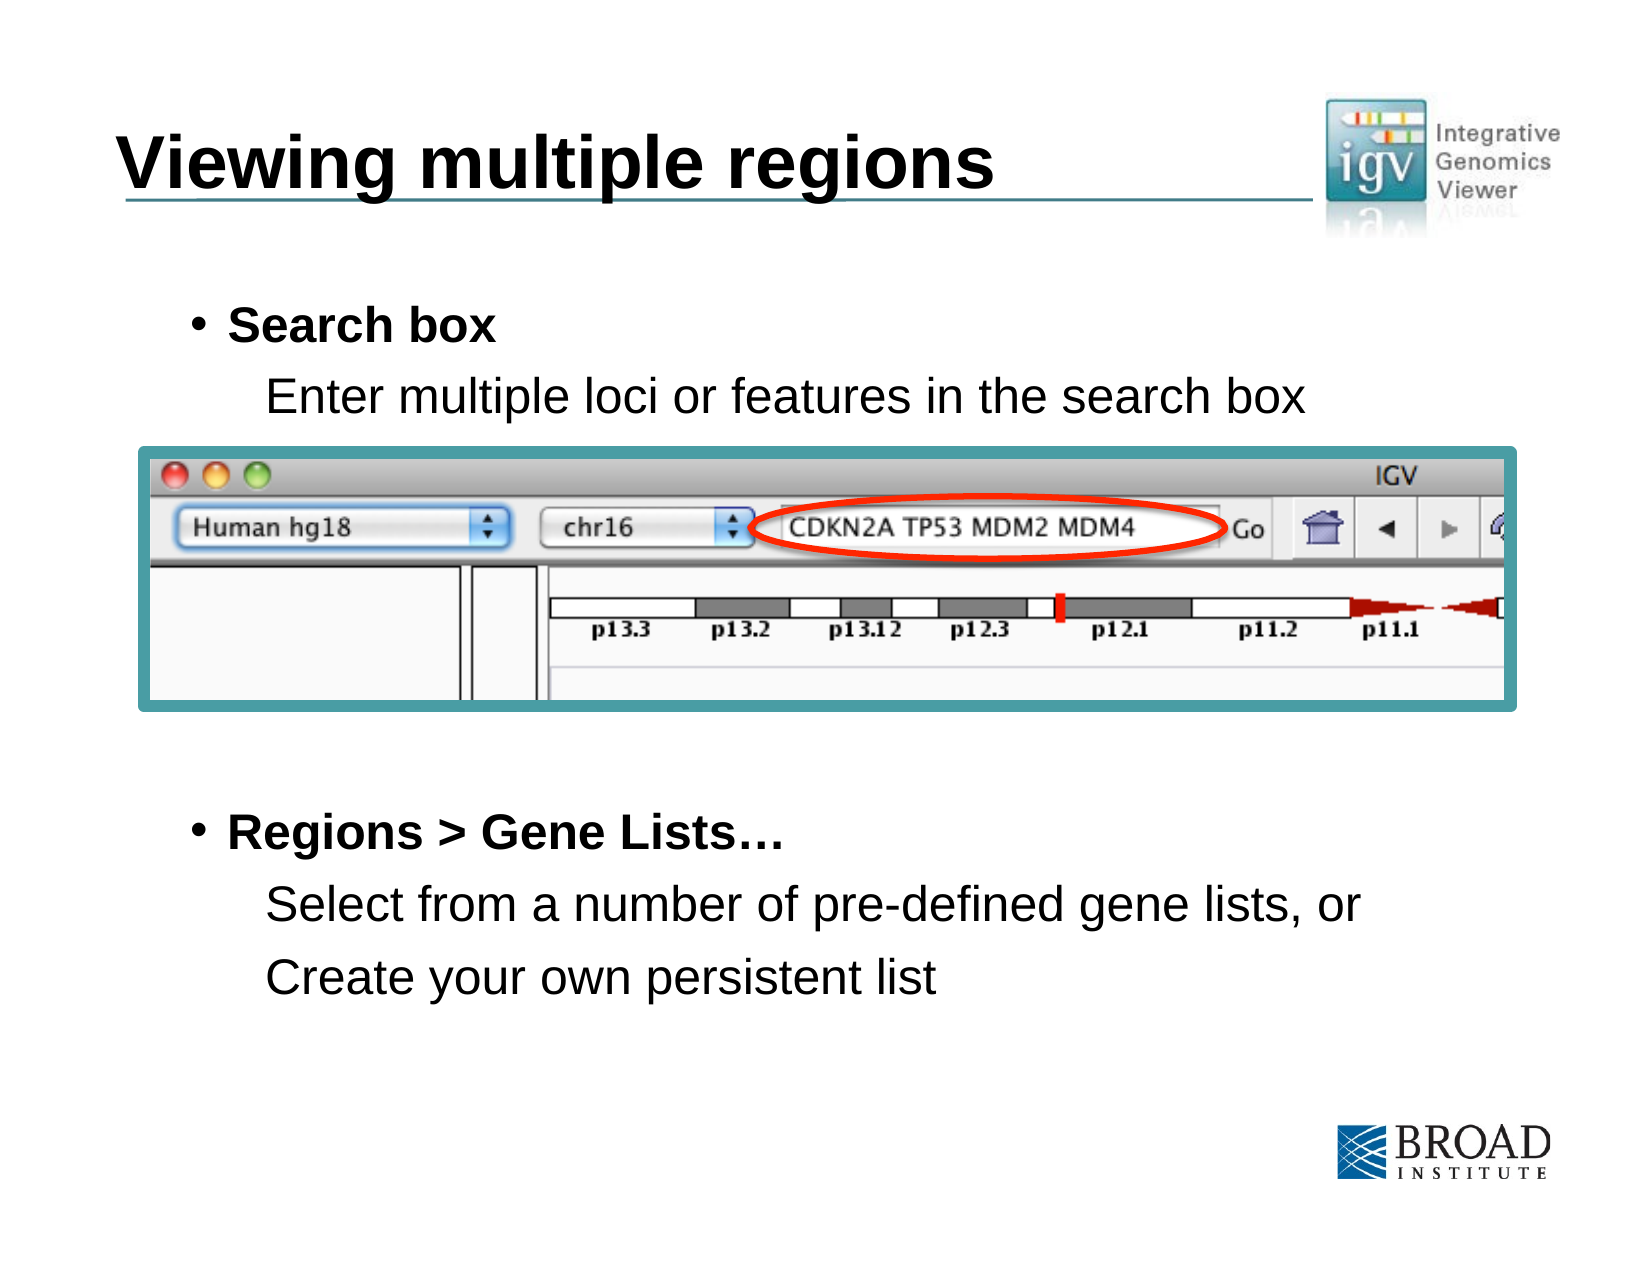

# Viewing multiple regions
Search box
Enter multiple loci or features in the search box

Regions > Gene Lists…
Select from a number of pre-defined gene lists, or Create your own persistent list